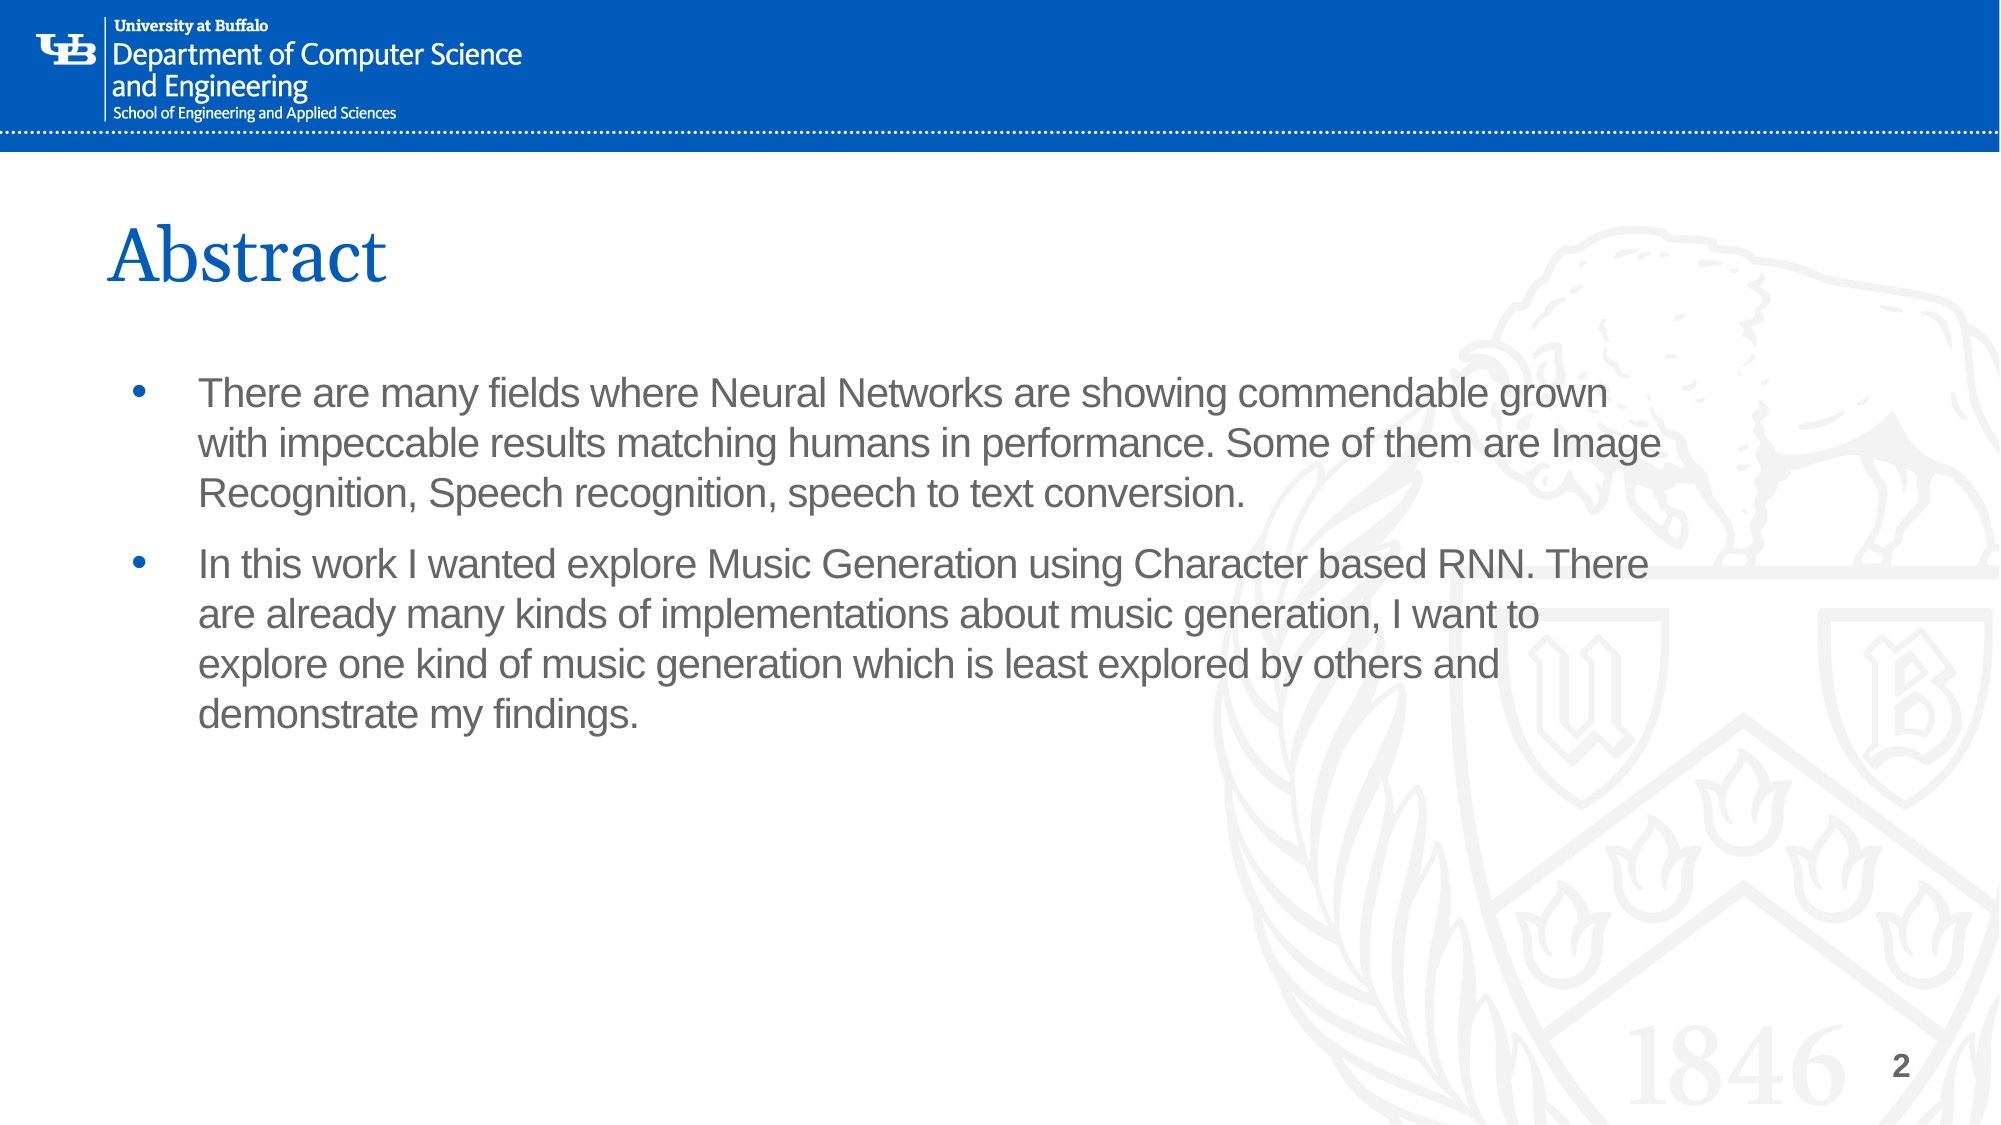

# Abstract
There are many fields where Neural Networks are showing commendable grown with impeccable results matching humans in performance. Some of them are Image Recognition, Speech recognition, speech to text conversion.
In this work I wanted explore Music Generation using Character based RNN. There are already many kinds of implementations about music generation, I want to explore one kind of music generation which is least explored by others and demonstrate my findings.